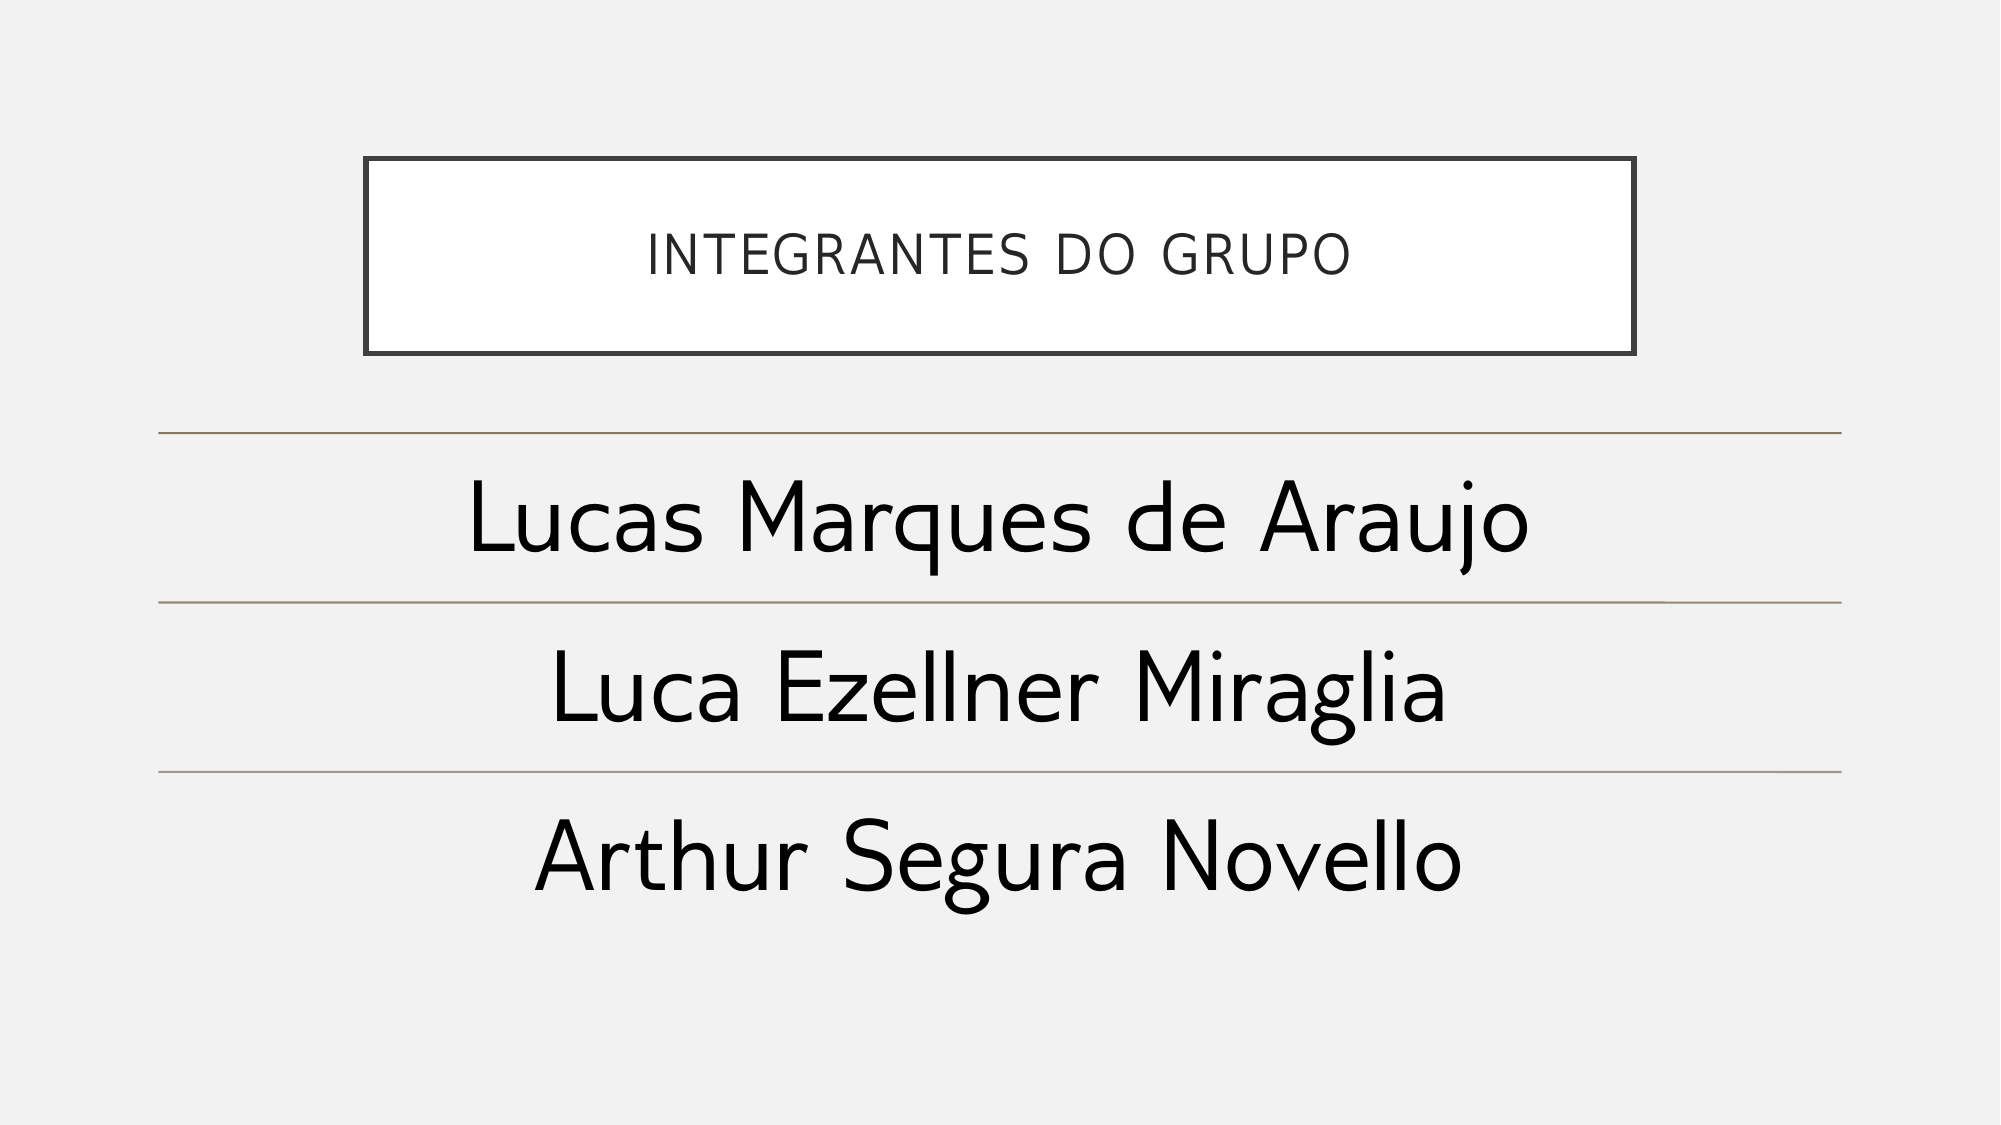

# Integrantes do grupo
Lucas Marques de Araujo
Luca Ezellner Miraglia
Arthur Segura Novello